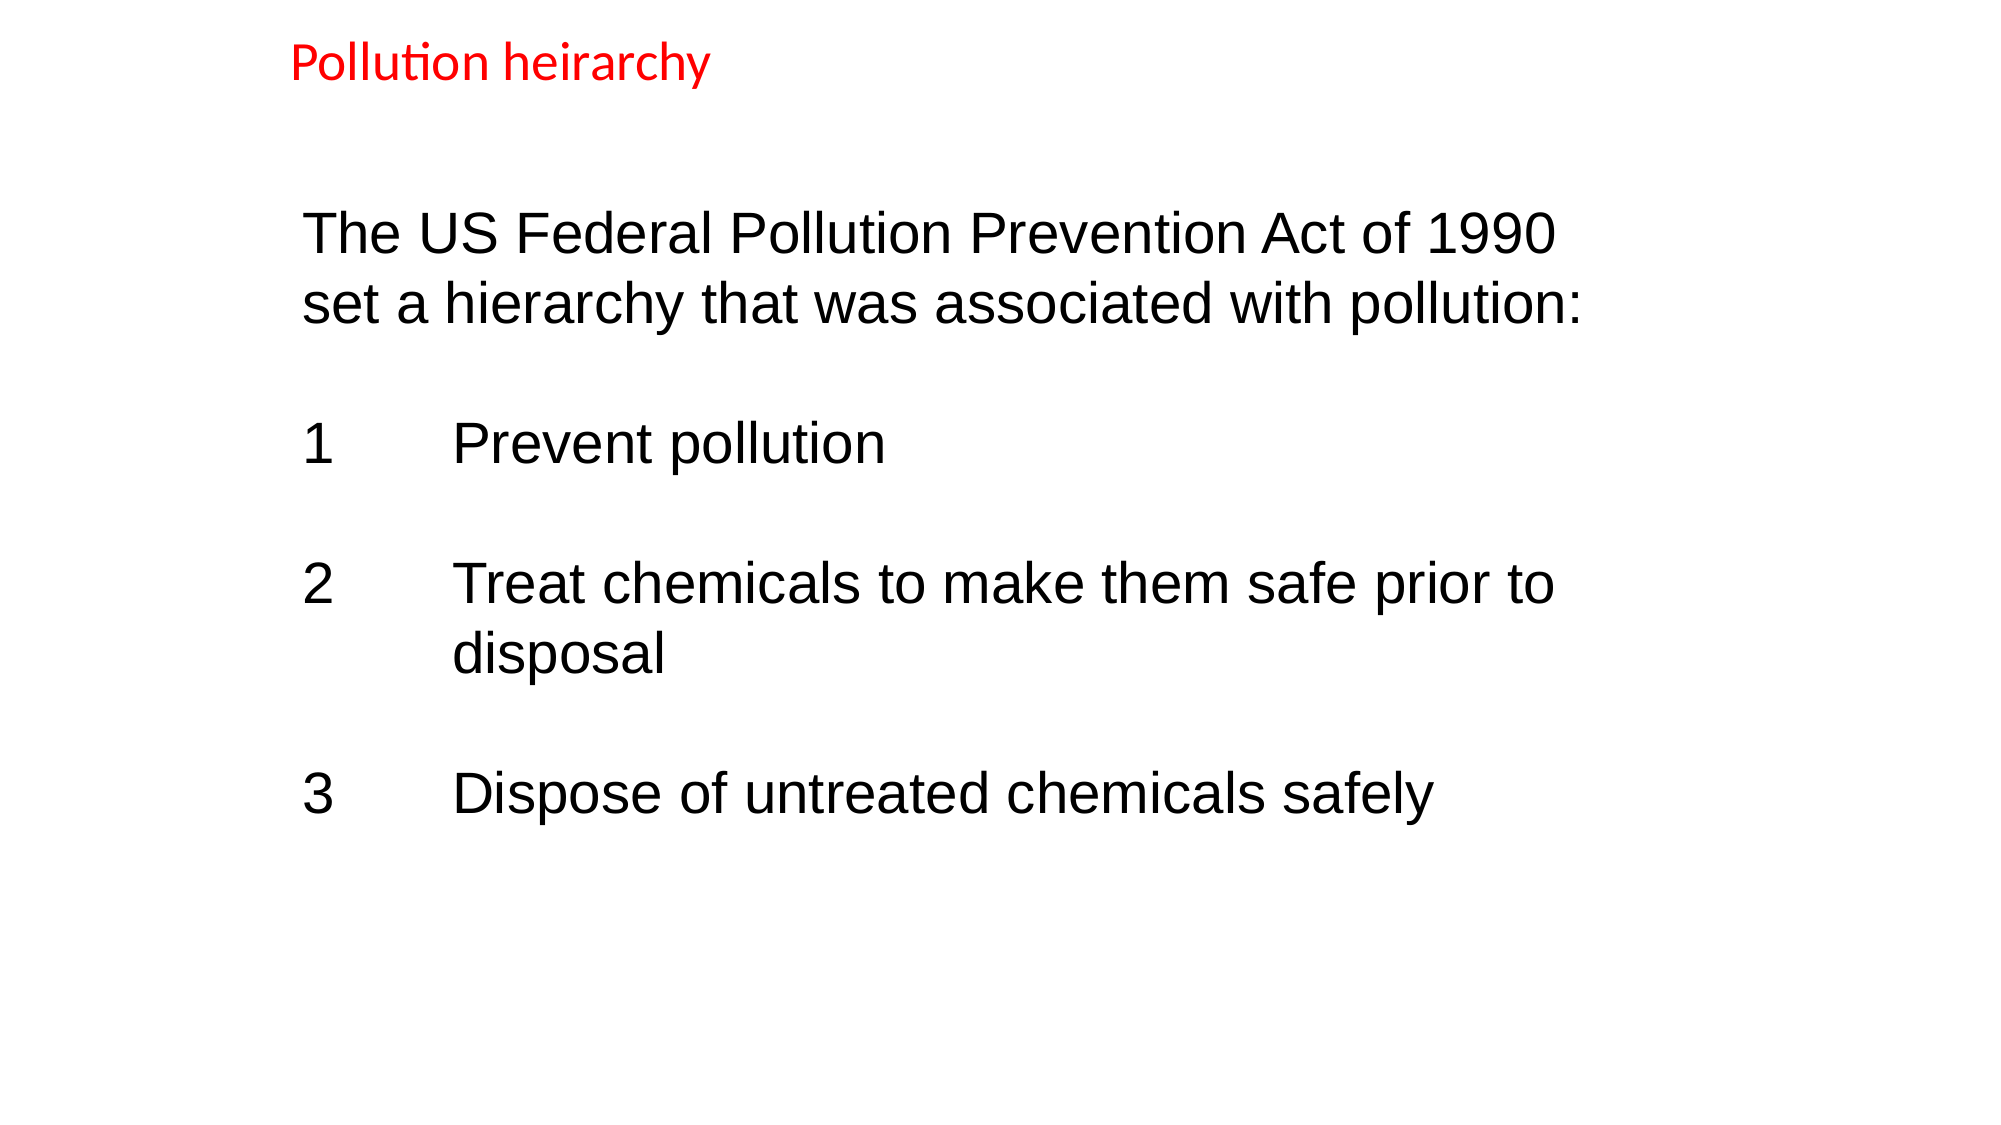

# Pollution heirarchy
The US Federal Pollution Prevention Act of 1990 set a hierarchy that was associated with pollution:

1	Prevent pollution

2	Treat chemicals to make them safe prior to 	disposal

3	Dispose of untreated chemicals safely